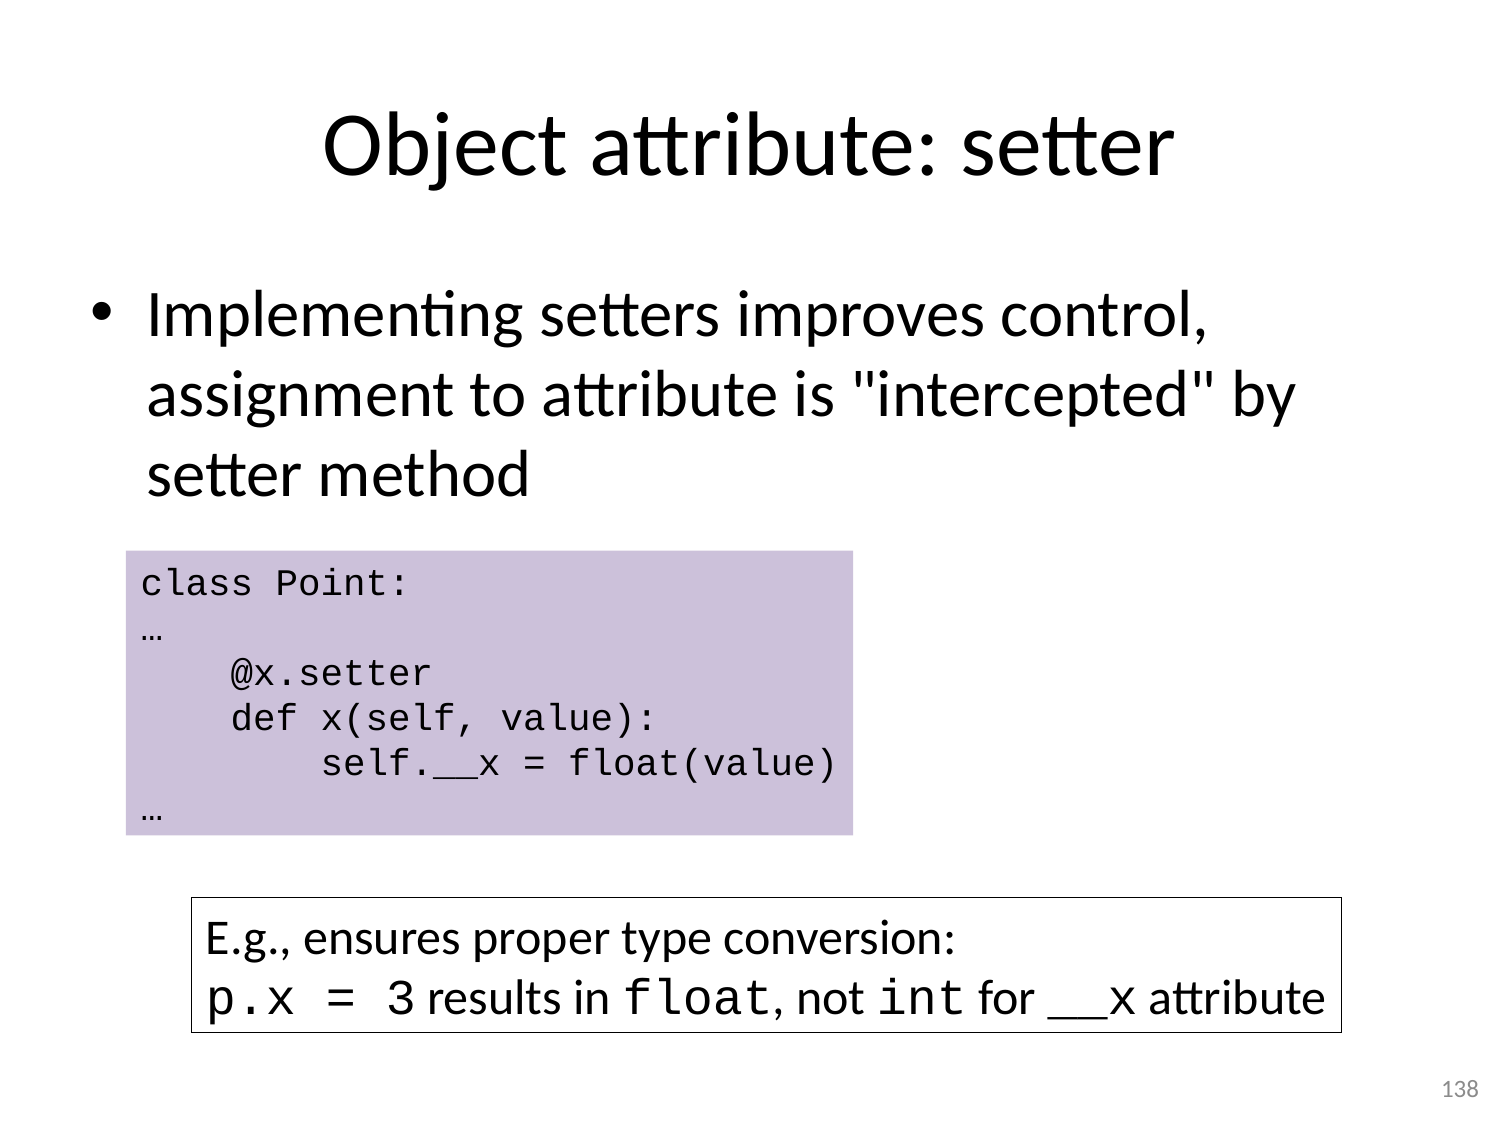

# Object attribute: setter
Implementing setters improves control, assignment to attribute is "intercepted" by setter method
class Point:
…
    @x.setter
    def x(self, value):
        self.__x = float(value)
…
E.g., ensures proper type conversion:
p.x = 3 results in float, not int for __x attribute
138